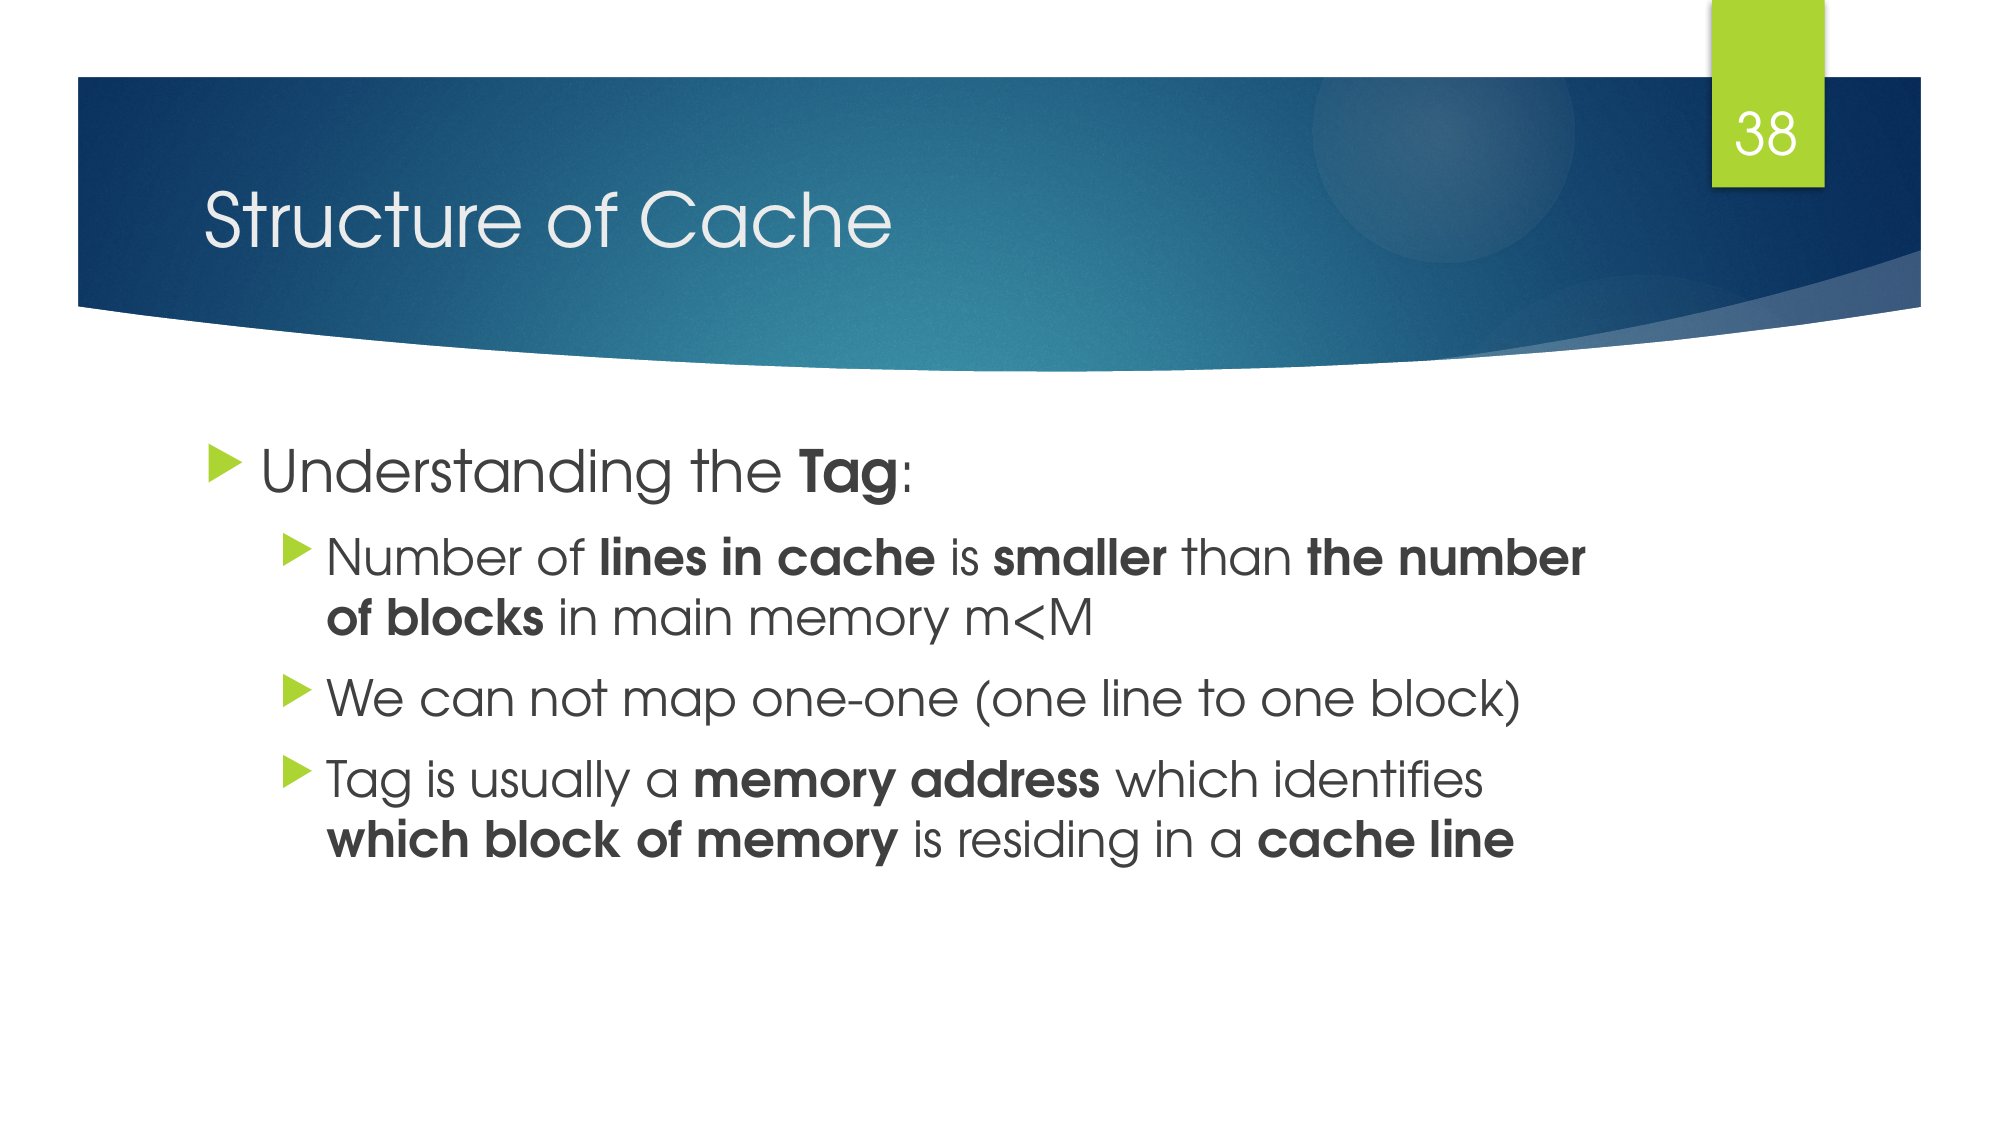

38
# Structure of Cache
Understanding the Tag:
Number of lines in cache is smaller than the number of blocks in main memory m<M
We can not map one-one (one line to one block)
Tag is usually a memory address which identifies which block of memory is residing in a cache line